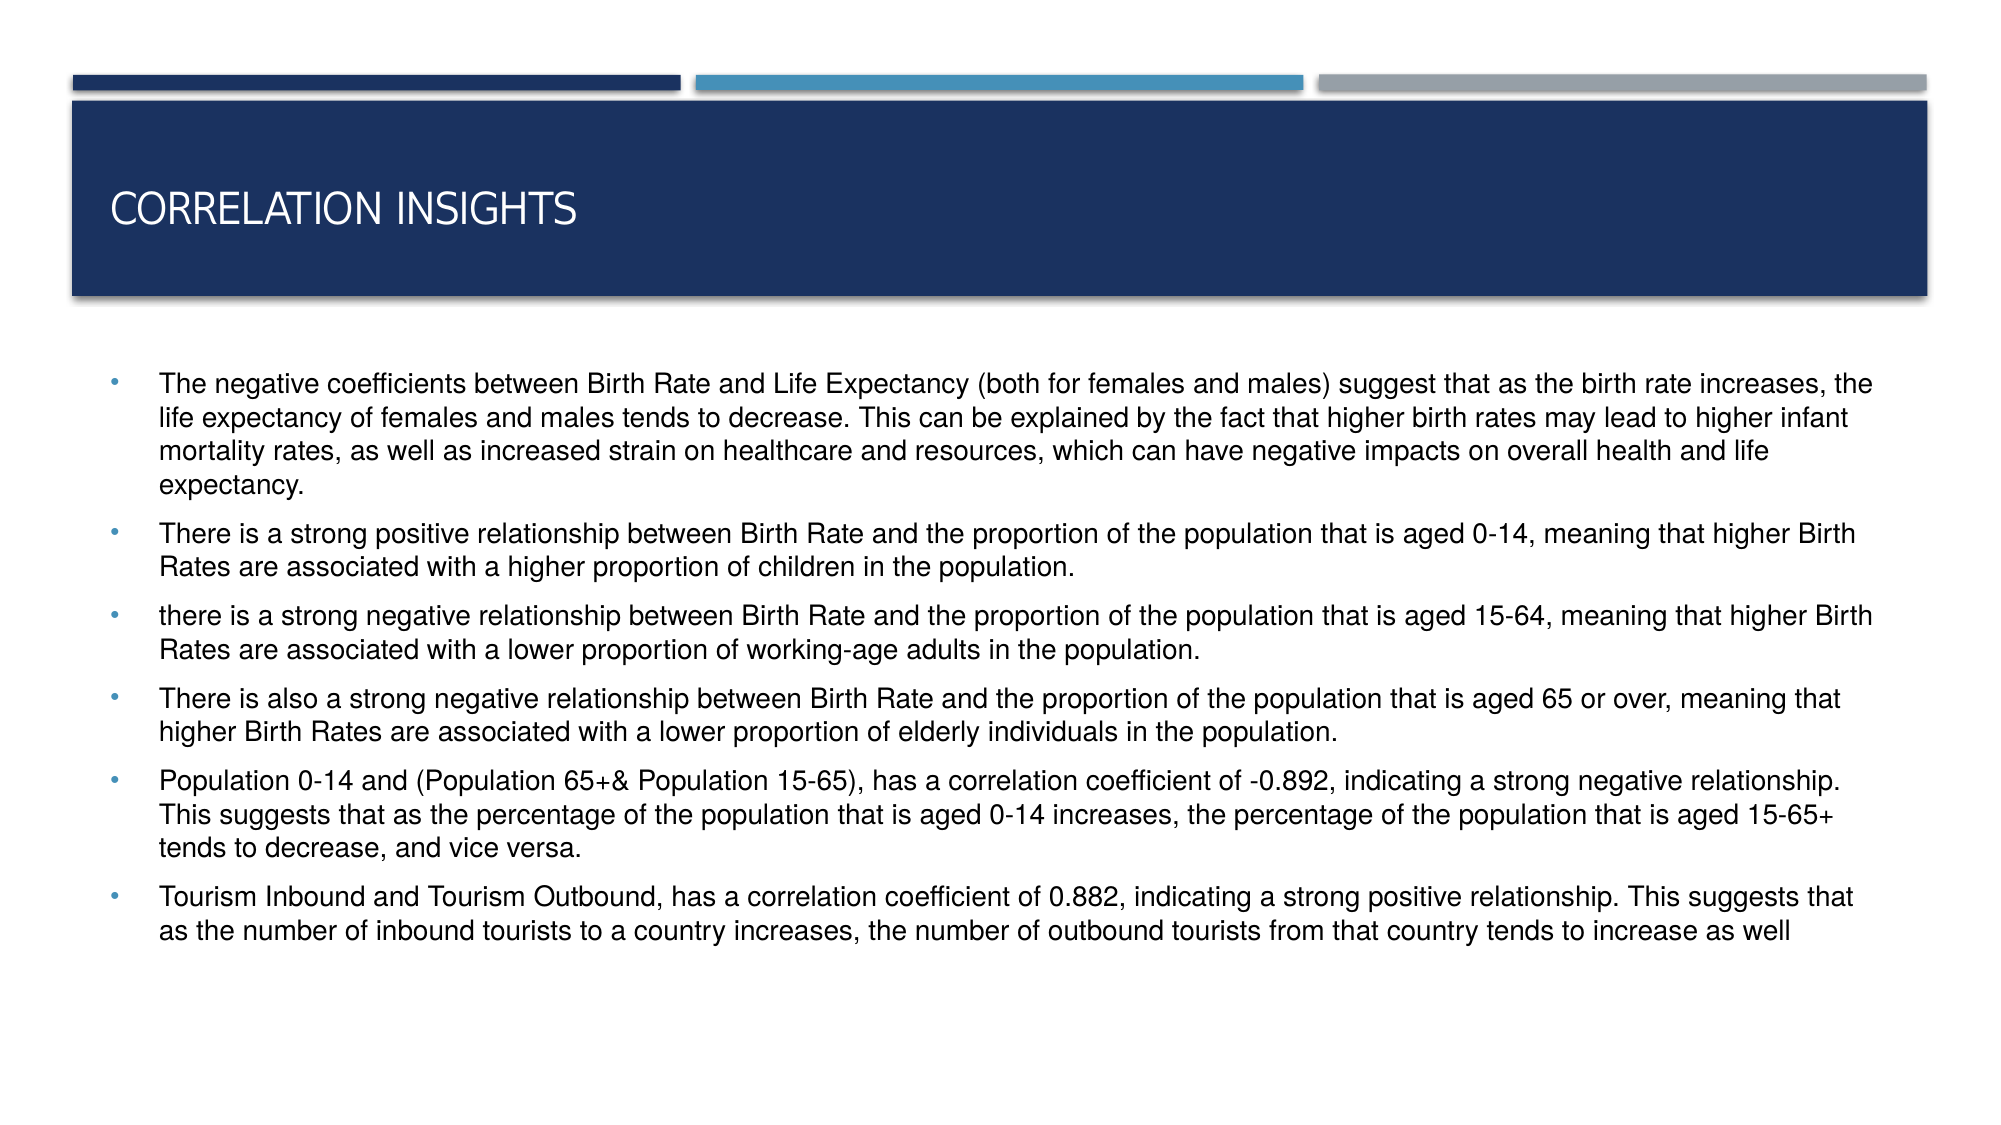

# correlation insights
The negative coefficients between Birth Rate and Life Expectancy (both for females and males) suggest that as the birth rate increases, the life expectancy of females and males tends to decrease. This can be explained by the fact that higher birth rates may lead to higher infant mortality rates, as well as increased strain on healthcare and resources, which can have negative impacts on overall health and life expectancy.
There is a strong positive relationship between Birth Rate and the proportion of the population that is aged 0-14, meaning that higher Birth Rates are associated with a higher proportion of children in the population.
there is a strong negative relationship between Birth Rate and the proportion of the population that is aged 15-64, meaning that higher Birth Rates are associated with a lower proportion of working-age adults in the population.
There is also a strong negative relationship between Birth Rate and the proportion of the population that is aged 65 or over, meaning that higher Birth Rates are associated with a lower proportion of elderly individuals in the population.
Population 0-14 and (Population 65+& Population 15-65), has a correlation coefficient of -0.892, indicating a strong negative relationship. This suggests that as the percentage of the population that is aged 0-14 increases, the percentage of the population that is aged 15-65+ tends to decrease, and vice versa.
Tourism Inbound and Tourism Outbound, has a correlation coefficient of 0.882, indicating a strong positive relationship. This suggests that as the number of inbound tourists to a country increases, the number of outbound tourists from that country tends to increase as well